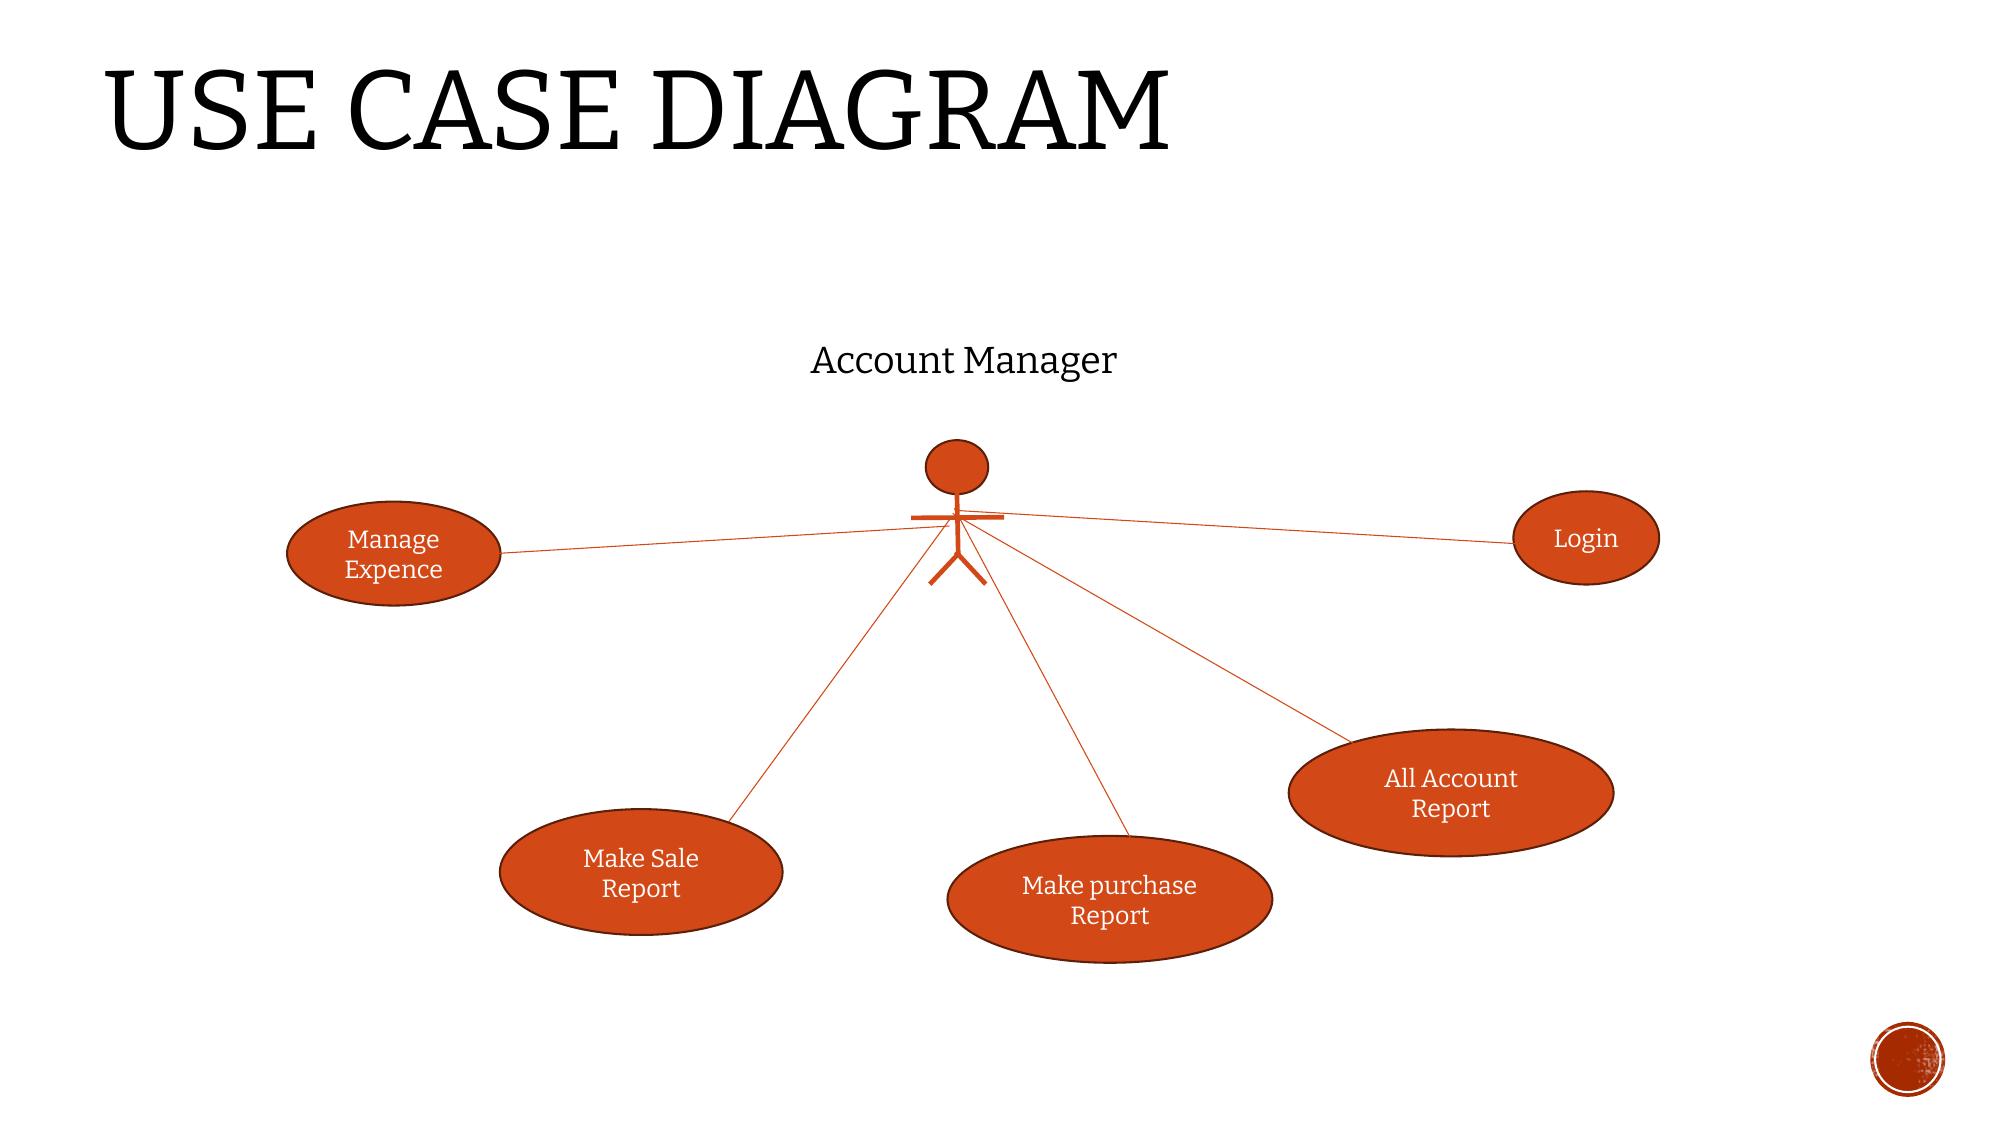

Use Case Diagram
Account Manager

Login
Manage
Expence
All Account Report
Make Sale Report
Make purchase Report